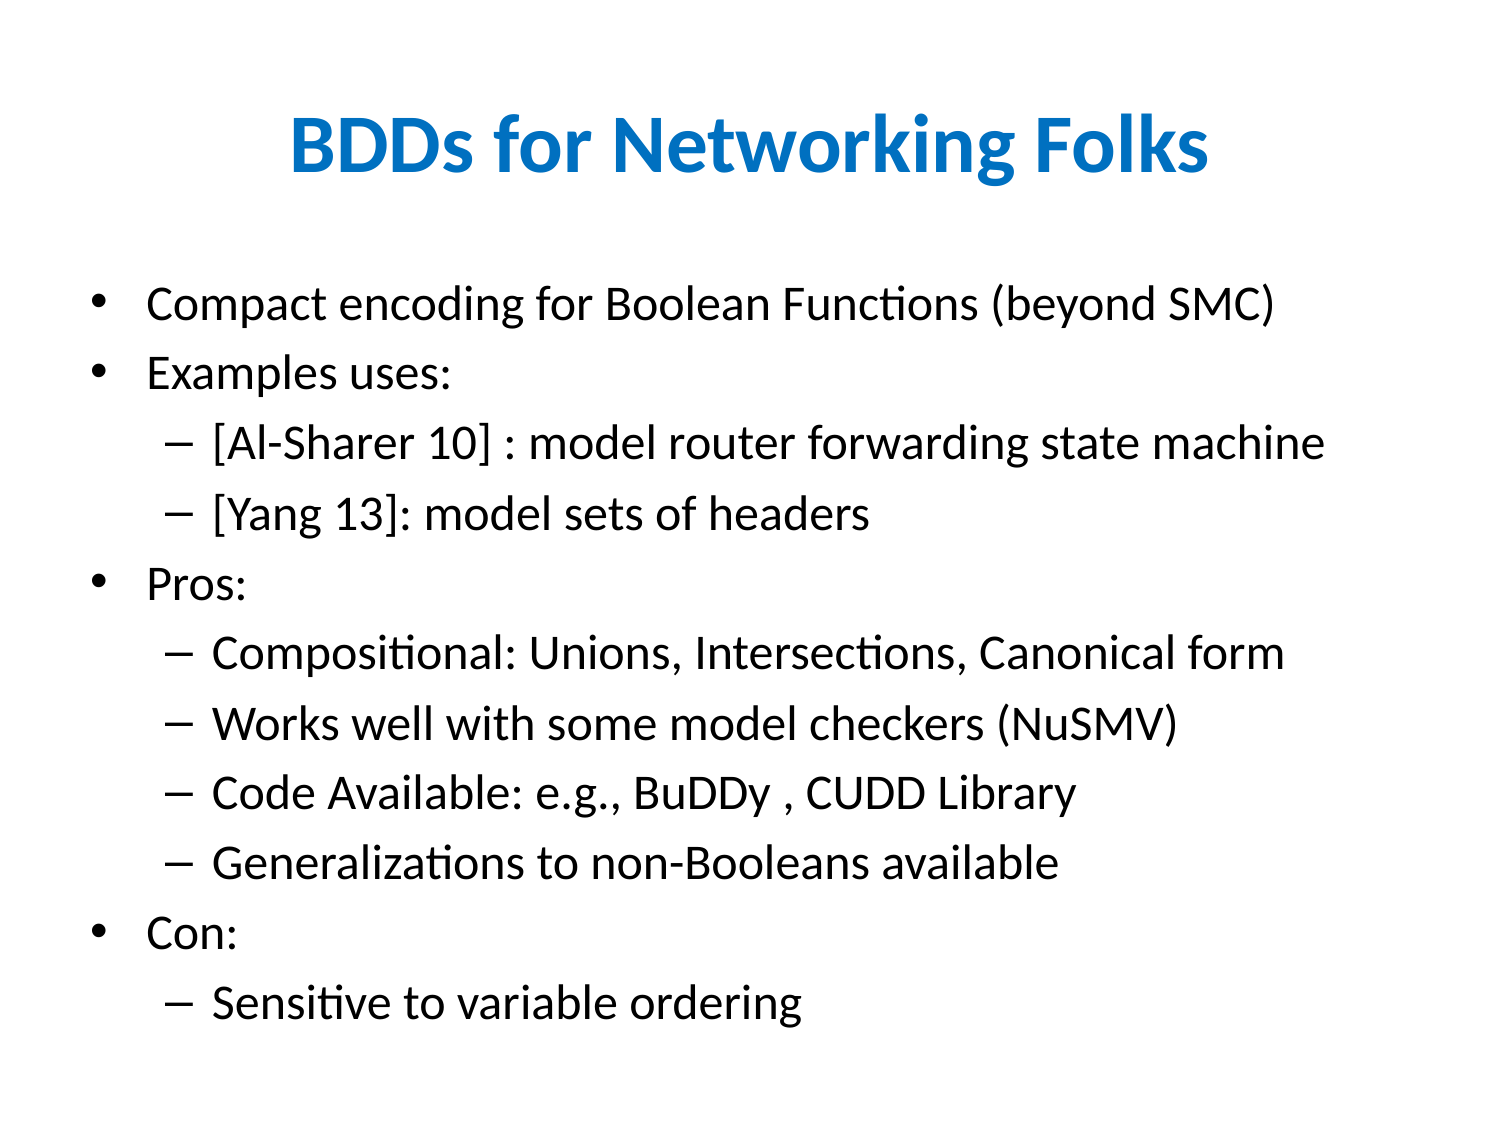

# BDDs for Networking Folks
Compact encoding for Boolean Functions (beyond SMC)
Examples uses:
[Al-Sharer 10] : model router forwarding state machine
[Yang 13]: model sets of headers
Pros:
Compositional: Unions, Intersections, Canonical form
Works well with some model checkers (NuSMV)
Code Available: e.g., BuDDy , CUDD Library
Generalizations to non-Booleans available
Con:
Sensitive to variable ordering